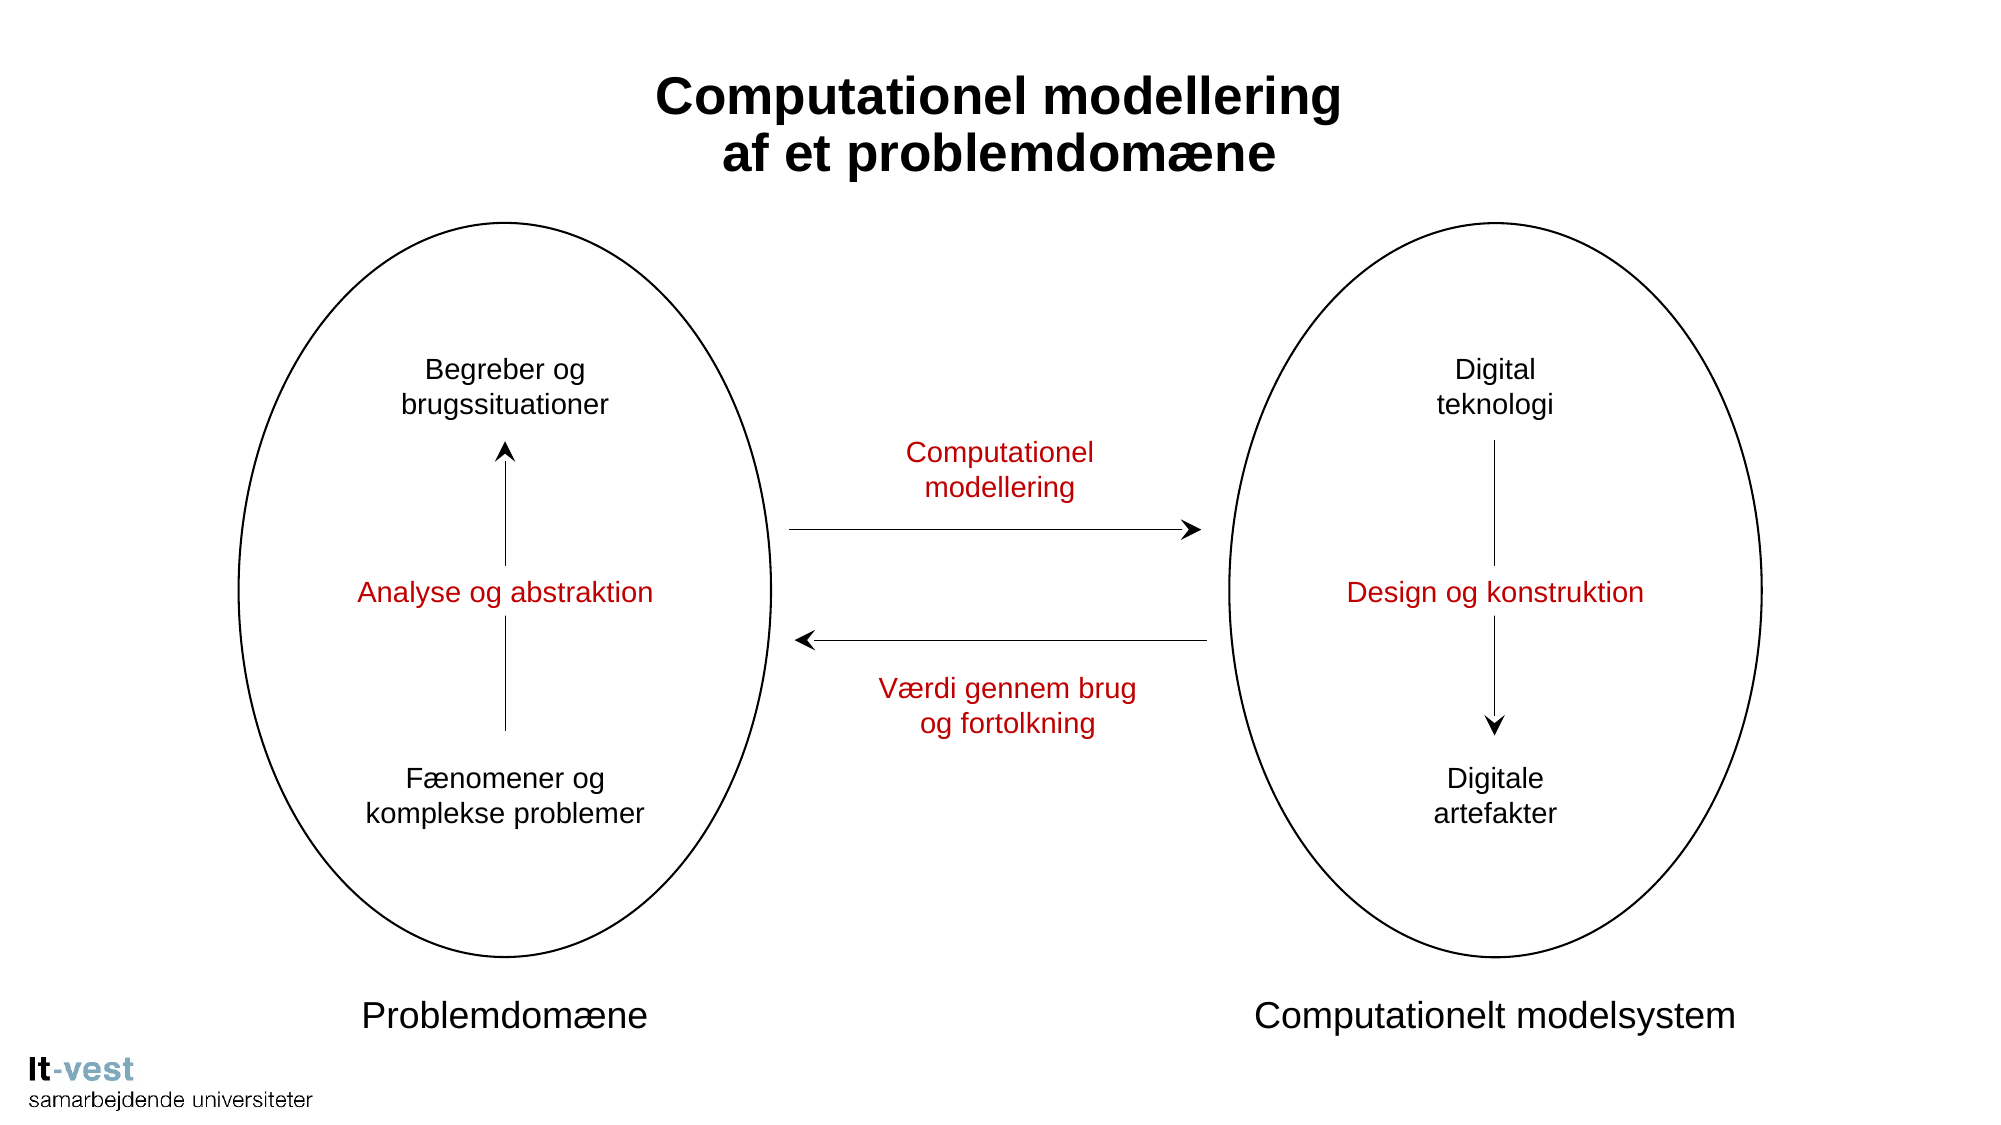

# Computationel modellering af et problemdomæne

Begreber og brugssituationer
Digital
teknologi
Computationel
modellering
Analyse og abstraktion
Design og konstruktion
Værdi gennem brug
og fortolkning
Fænomener og
komplekse problemer
Digitale
artefakter
Problemdomæne
Computationelt modelsystem